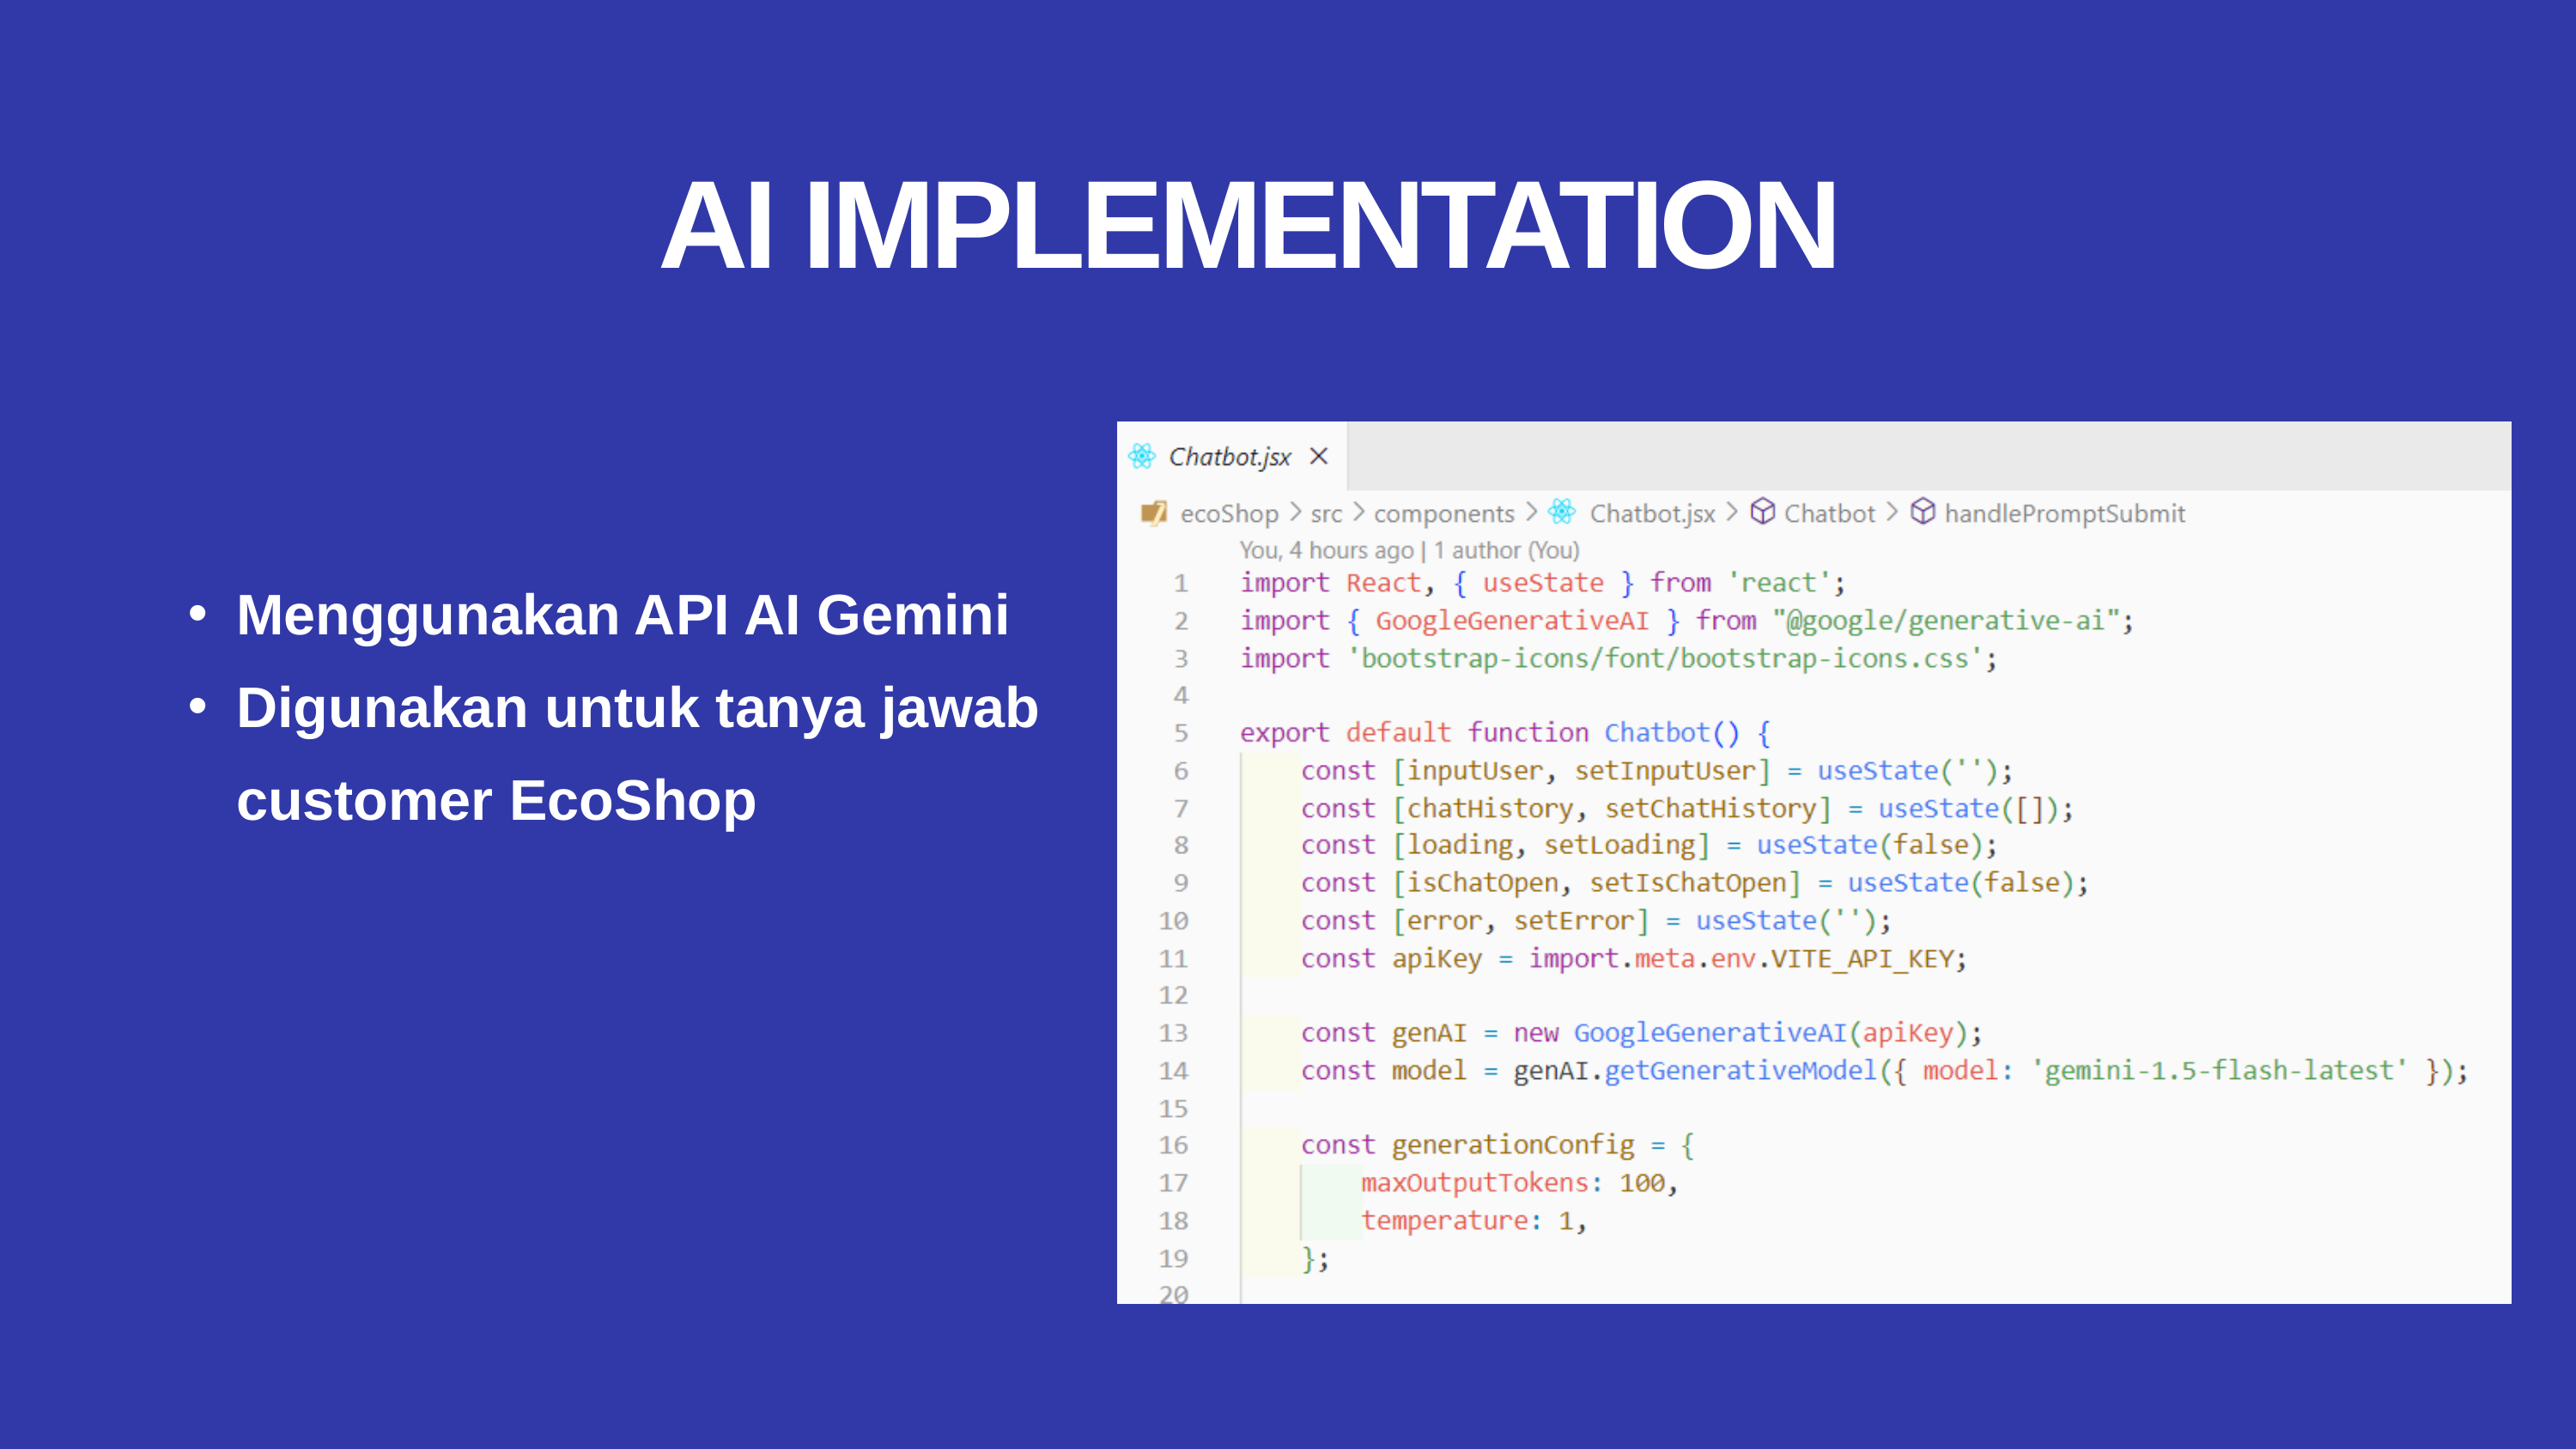

AI IMPLEMENTATION

Menggunakan API AI Gemini
Digunakan untuk tanya jawab  customer EcoShop